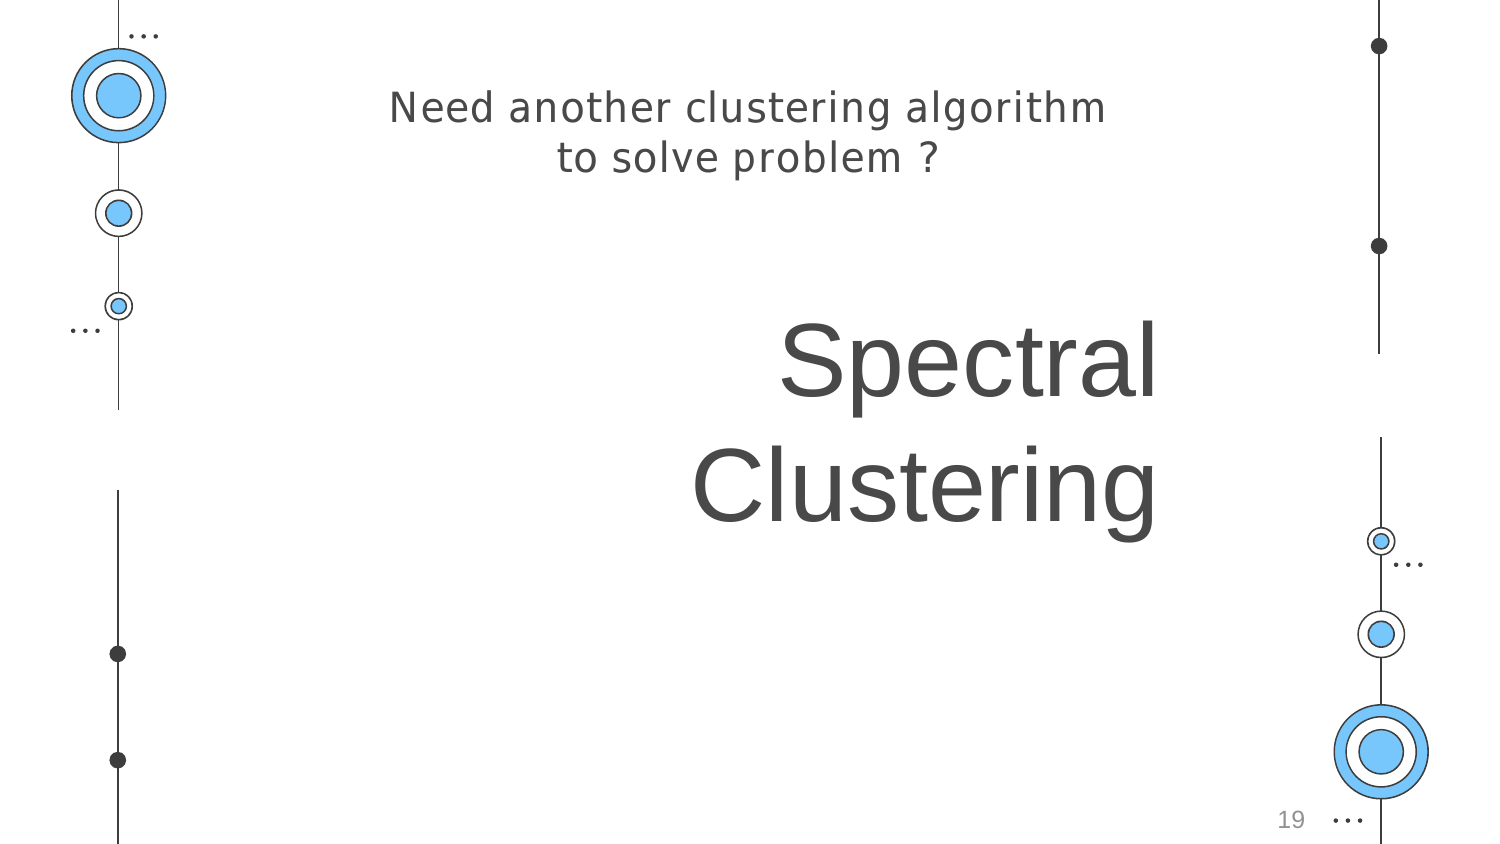

# Need another clustering algorithm to solve problem ?
Spectral Clustering
19